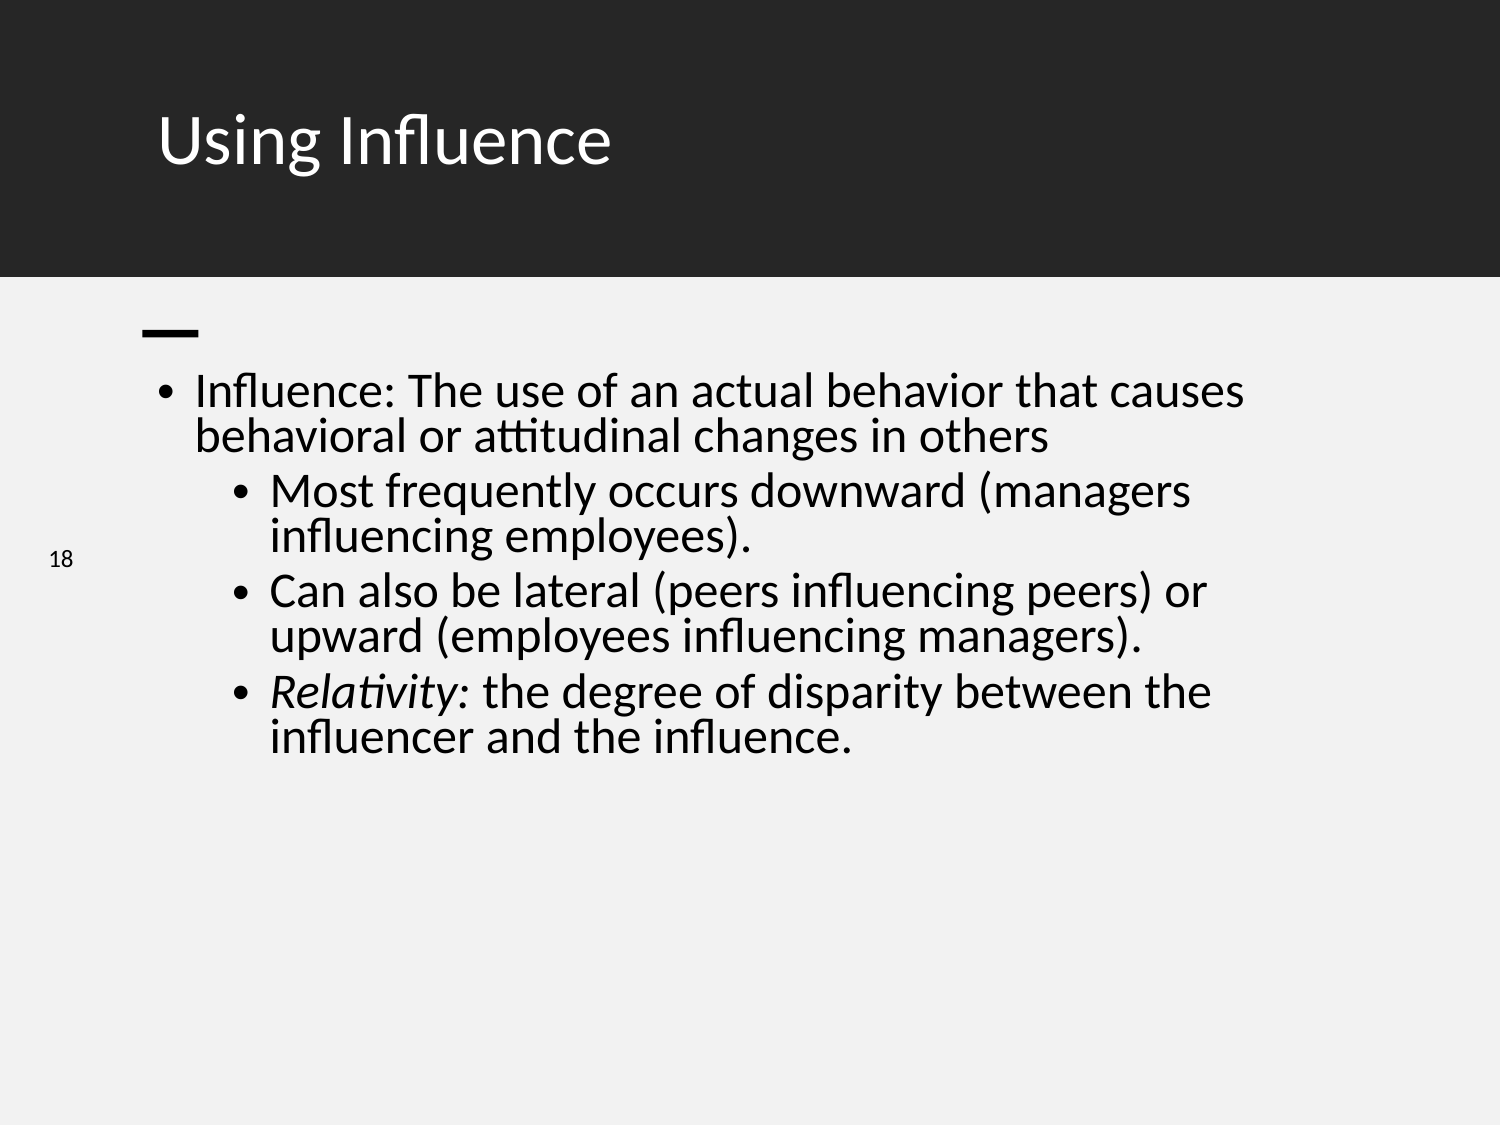

# Using Influence

Influence: The use of an actual behavior that causes behavioral or attitudinal changes in others
Most frequently occurs downward (managers influencing employees).
Can also be lateral (peers influencing peers) or upward (employees influencing managers).
Relativity: the degree of disparity between the influencer and the influence.
18